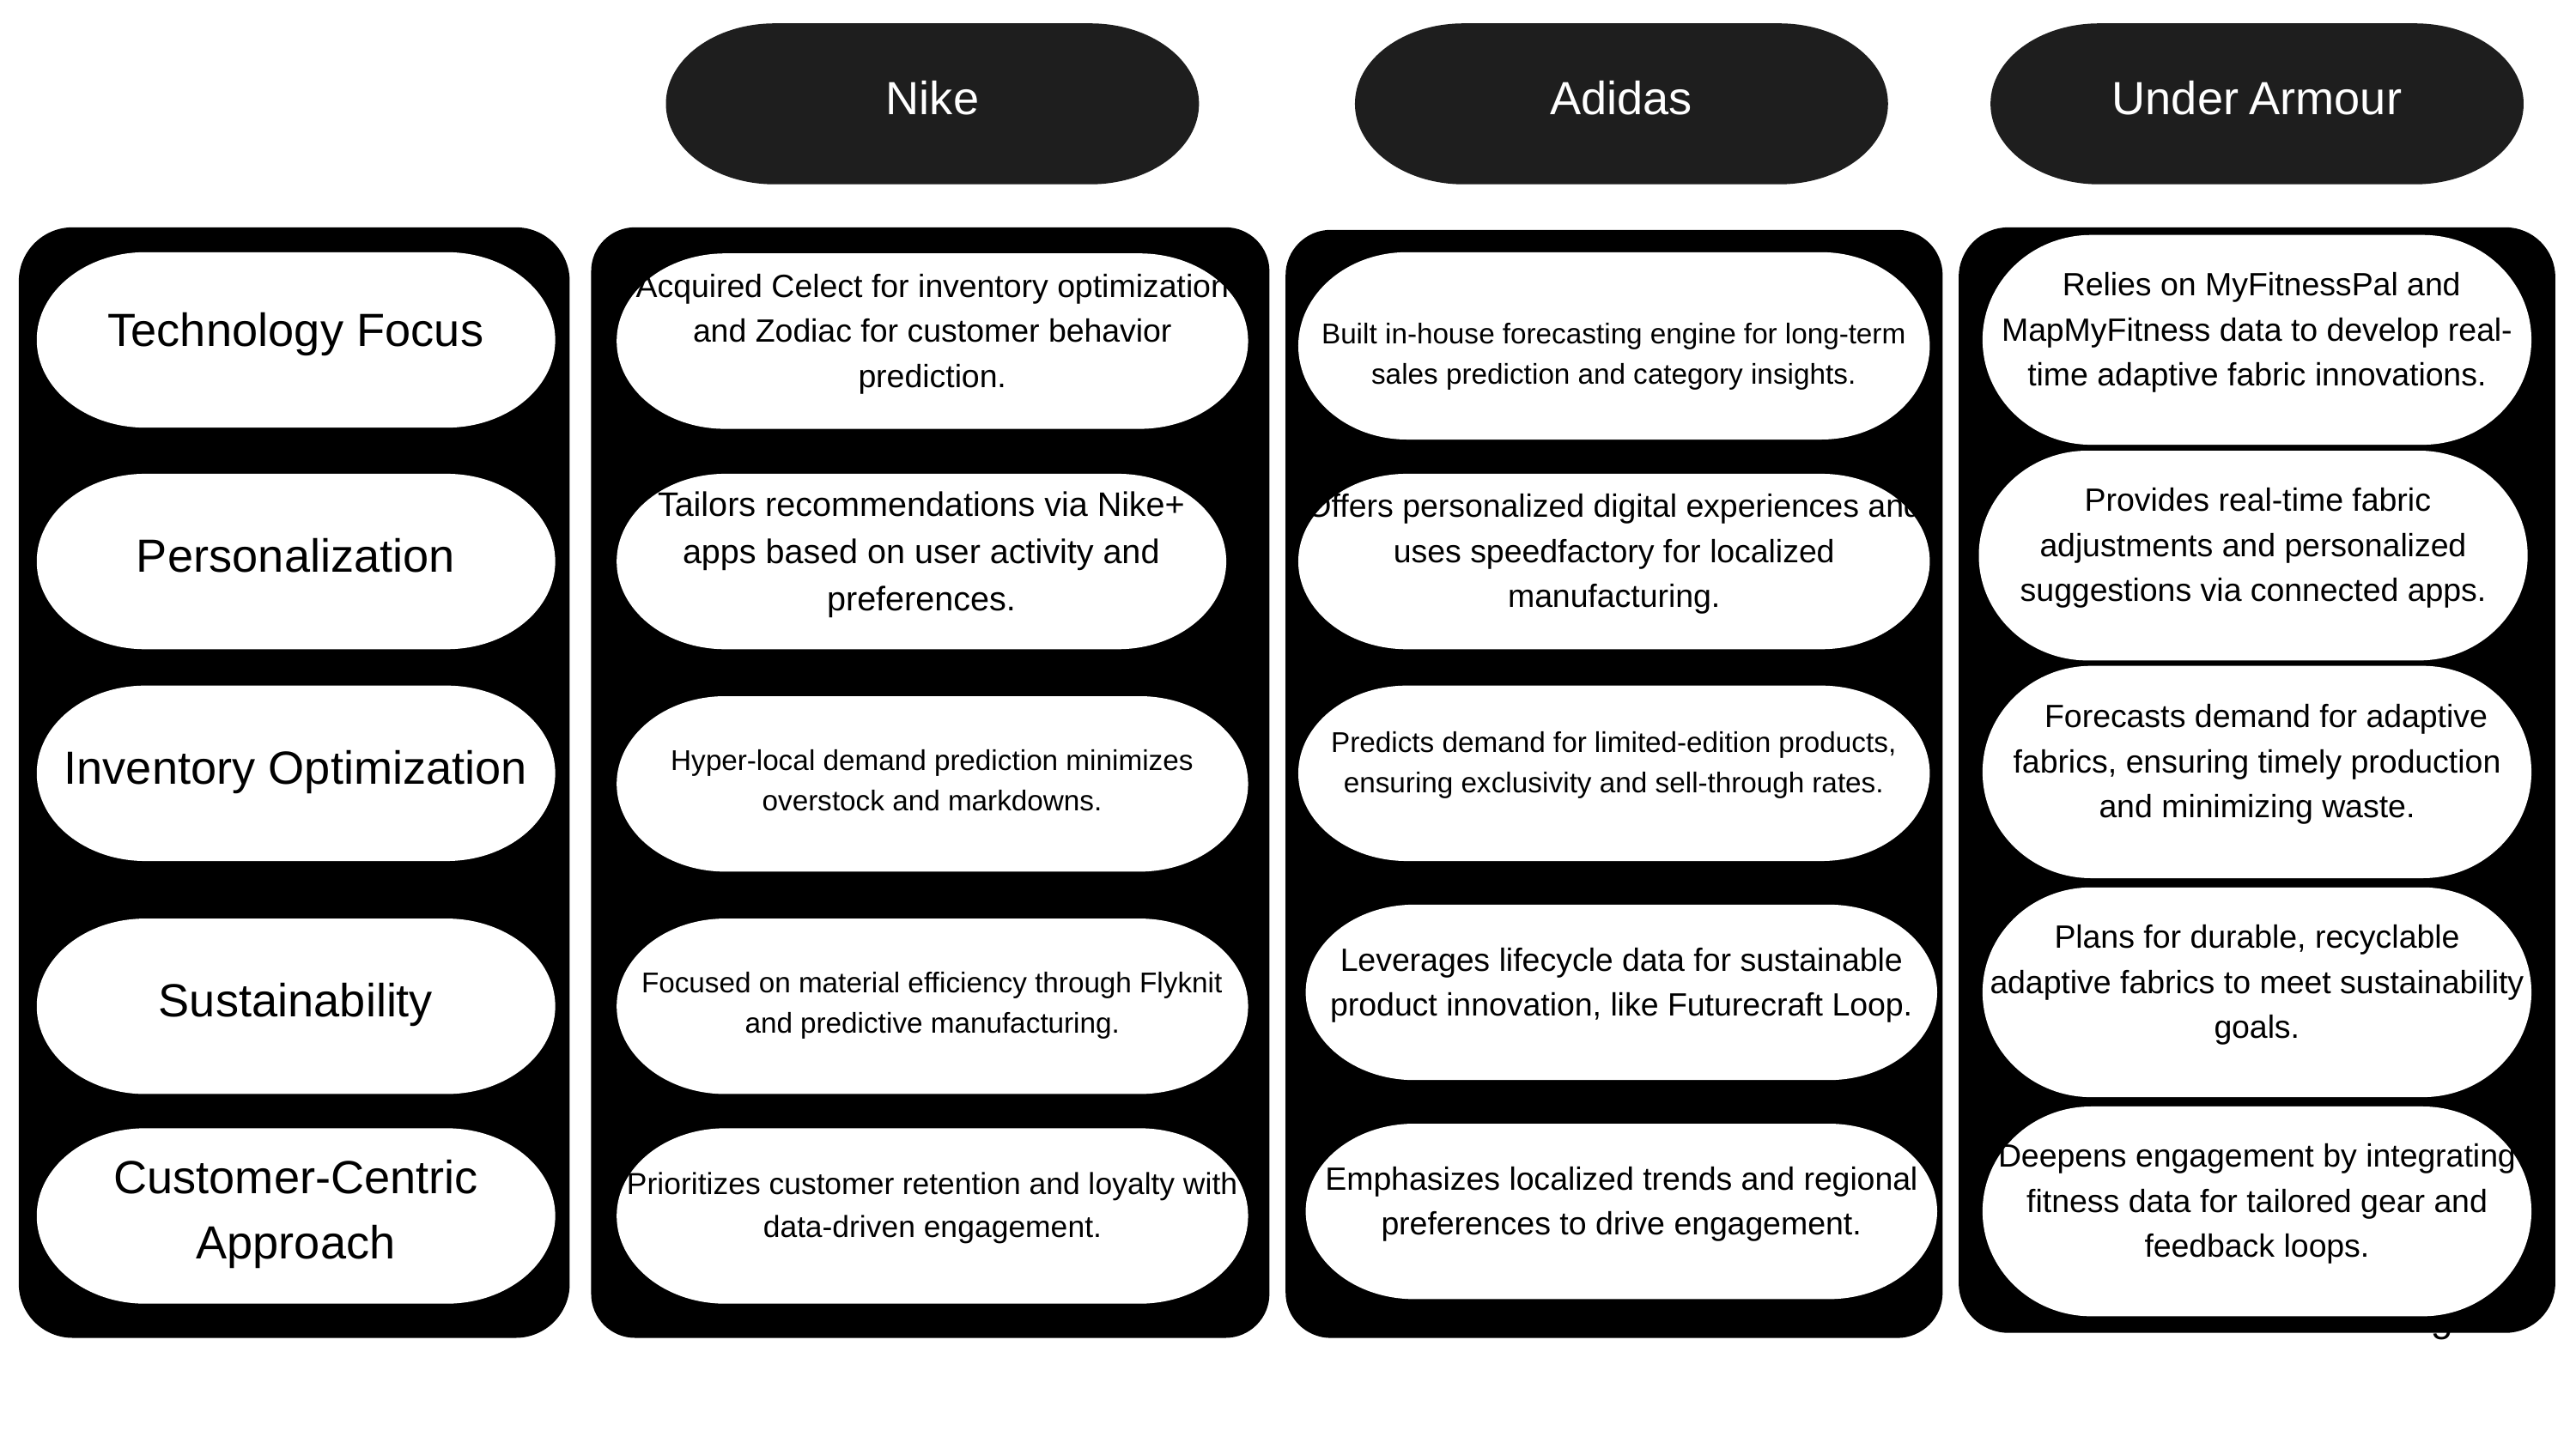

Nike

Adidas

Under Armour

 Relies on MyFitnessPal and MapMyFitness data to develop real-time adaptive fabric innovations.

Technology Focus

Built in-house forecasting engine for long-term sales prediction and category insights.

Acquired Celect for inventory optimization and Zodiac for customer behavior prediction.

 Provides real-time fabric adjustments and personalized suggestions via connected apps.

Personalization

Tailors recommendations via Nike+ apps based on user activity and preferences.

Offers personalized digital experiences and uses speedfactory for localized manufacturing.

  Forecasts demand for adaptive fabrics, ensuring timely production and minimizing waste.

Inventory Optimization

Predicts demand for limited-edition products, ensuring exclusivity and sell-through rates.

Hyper-local demand prediction minimizes overstock and markdowns.

Plans for durable, recyclable adaptive fabrics to meet sustainability goals.

Leverages lifecycle data for sustainable product innovation, like Futurecraft Loop.

Sustainability

Focused on material efficiency through Flyknit and predictive manufacturing.

Deepens engagement by integrating fitness data for tailored gear and feedback loops.

Emphasizes localized trends and regional preferences to drive engagement.

Customer-Centric Approach

Prioritizes customer retention and loyalty with data-driven engagement.

5